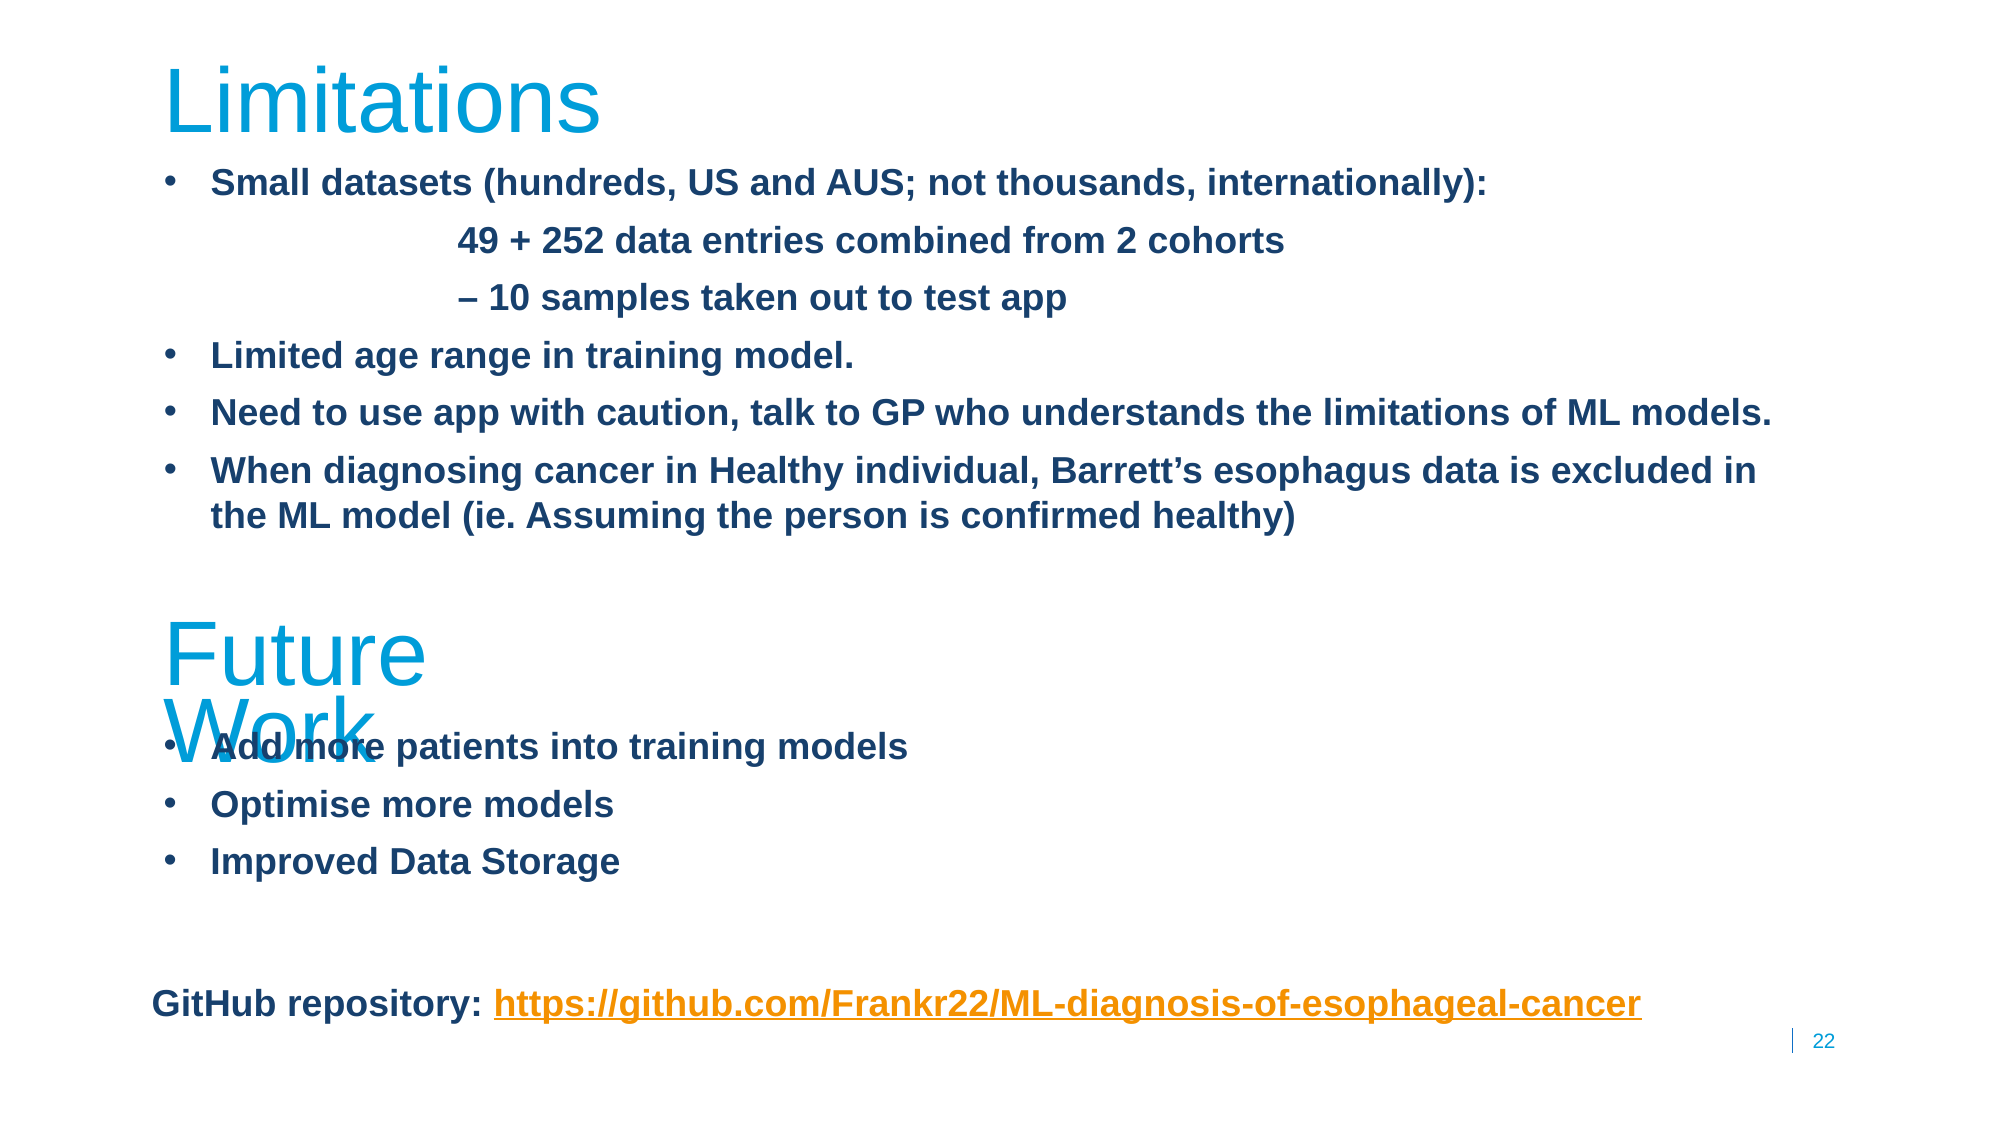

# Limitations
Small datasets (hundreds, US and AUS; not thousands, internationally):
49 + 252 data entries combined from 2 cohorts
– 10 samples taken out to test app
Limited age range in training model.
Need to use app with caution, talk to GP who understands the limitations of ML models.
When diagnosing cancer in Healthy individual, Barrett’s esophagus data is excluded in the ML model (ie. Assuming the person is confirmed healthy)

Future Work

Add more patients into training models
Optimise more models
Improved Data Storage
GitHub repository: https://github.com/Frankr22/ML-diagnosis-of-esophageal-cancer